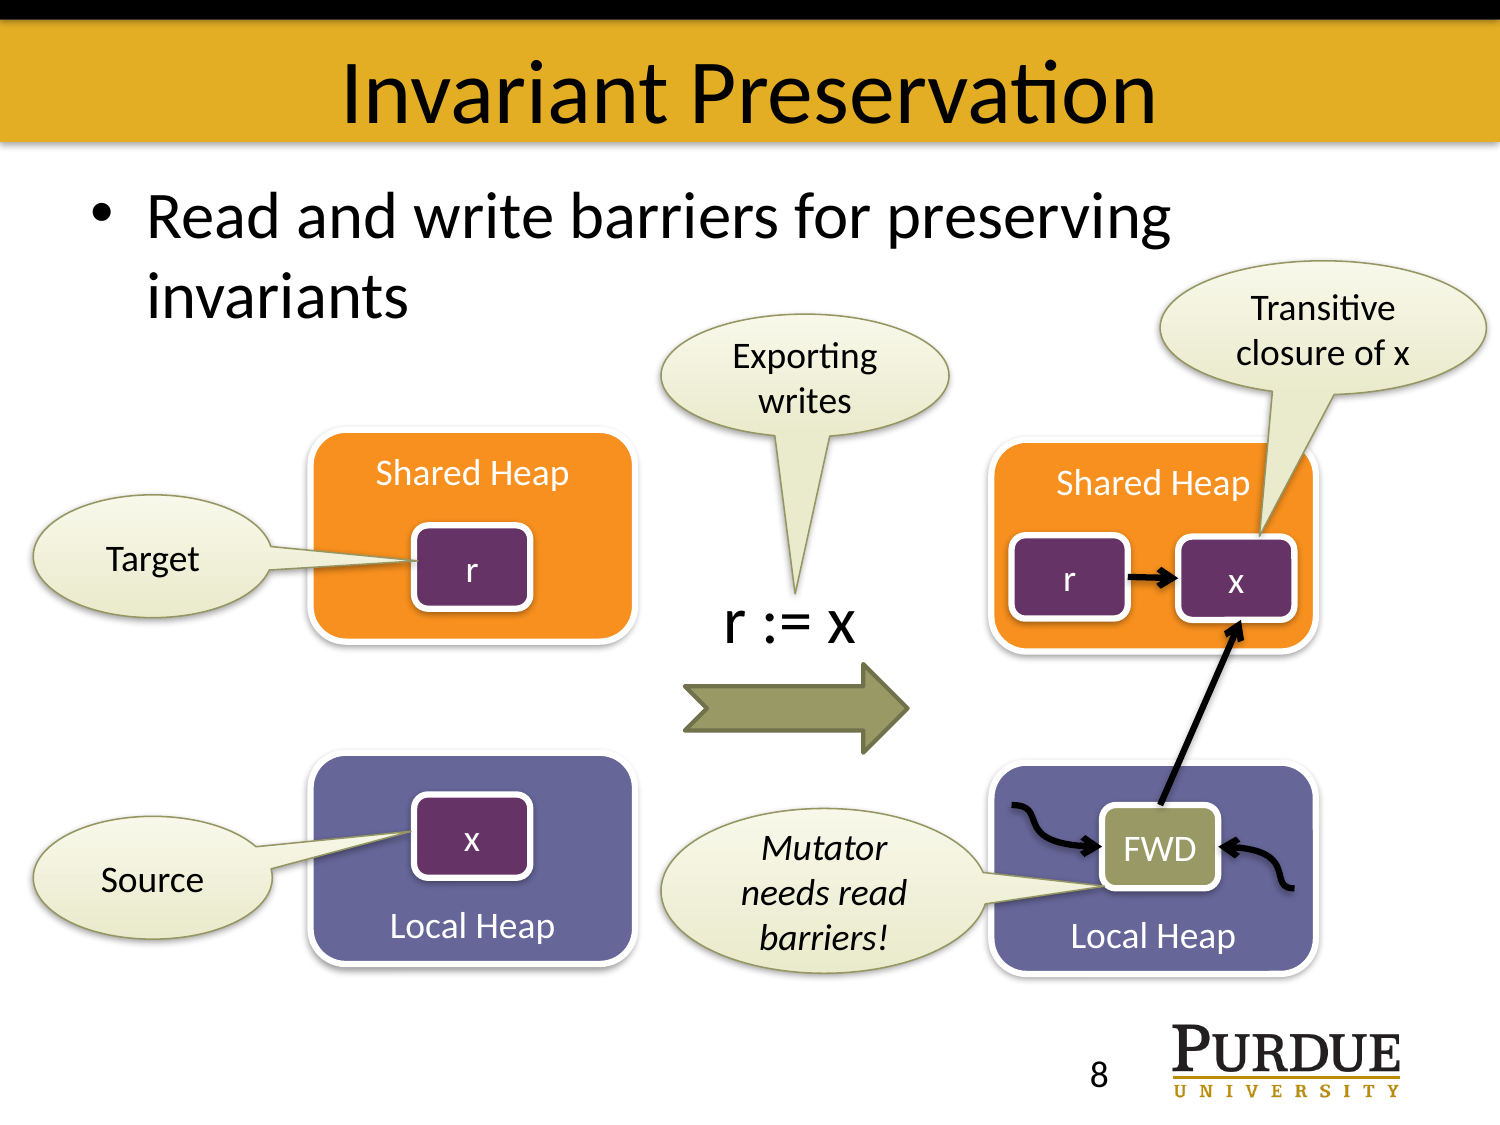

# Invariant Preservation
Read and write barriers for preserving invariants
Transitive closure of x
Exporting writes
Shared Heap
Shared Heap
Target
r
r
x
r := x

Local Heap
Local Heap
x
FWD
Mutator needs read barriers!
Source
8